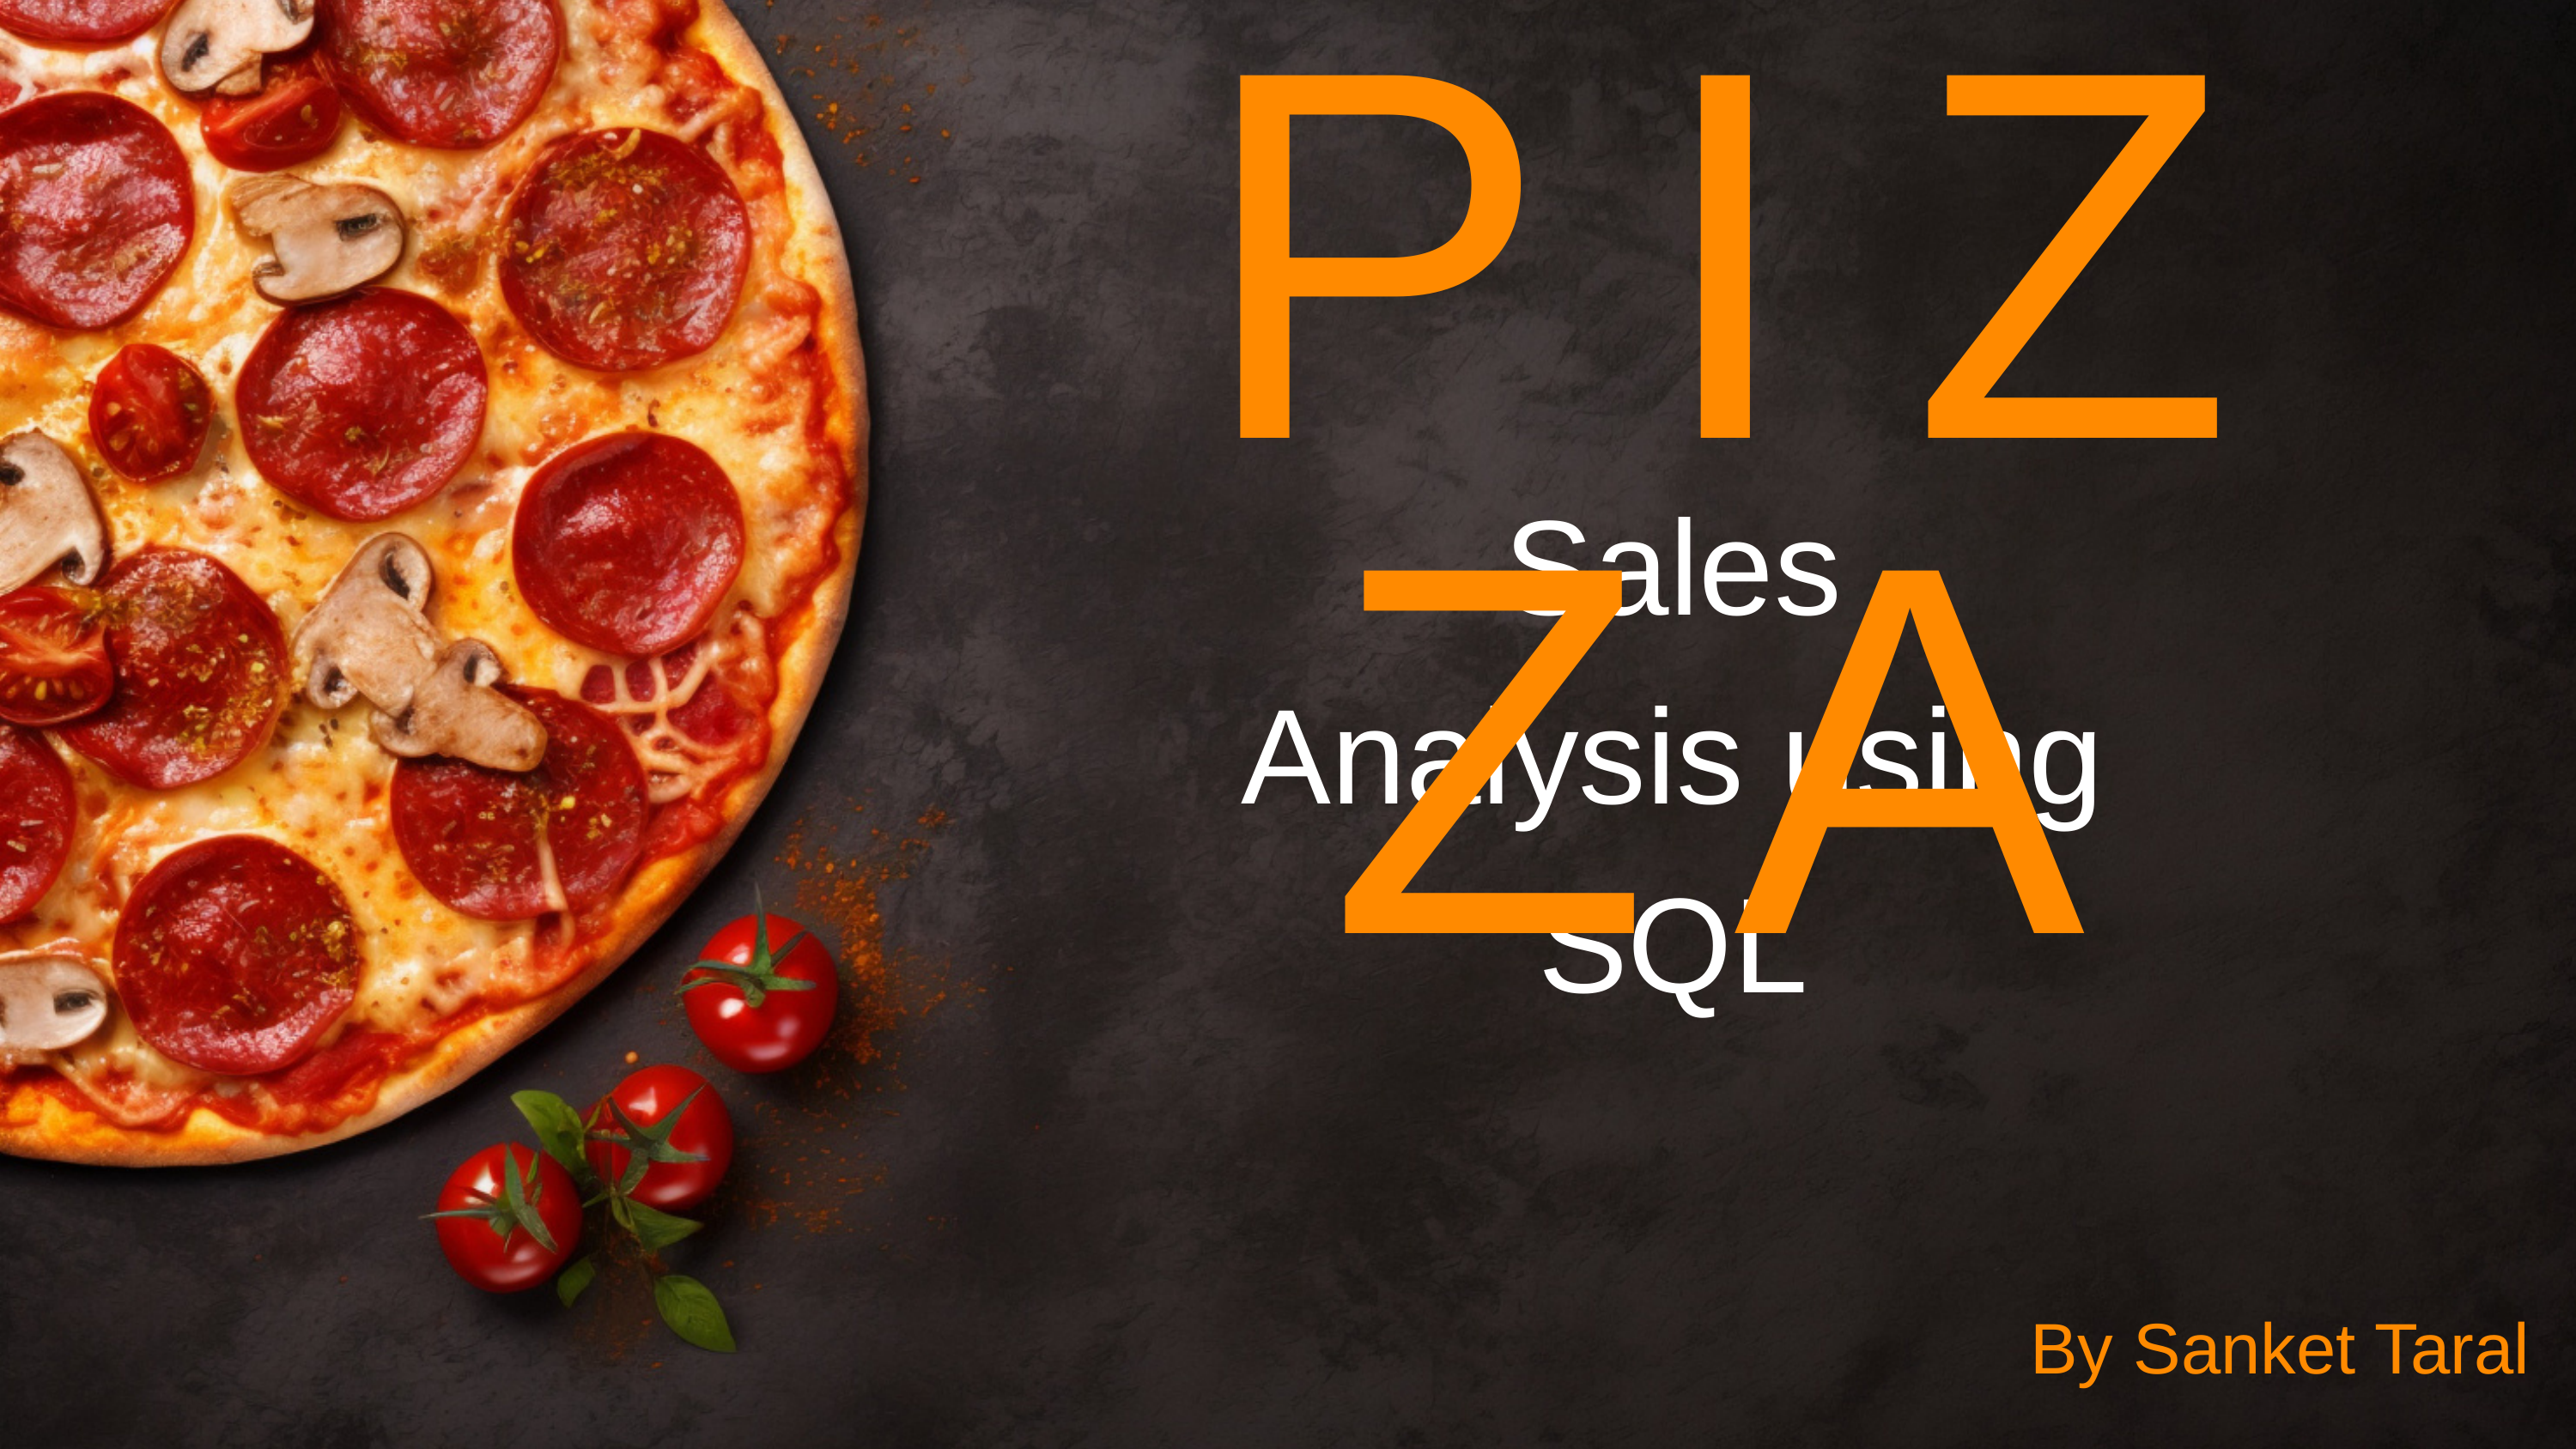

Sales
Analysis using SQL
P I Z Z A

By Sanket Taral